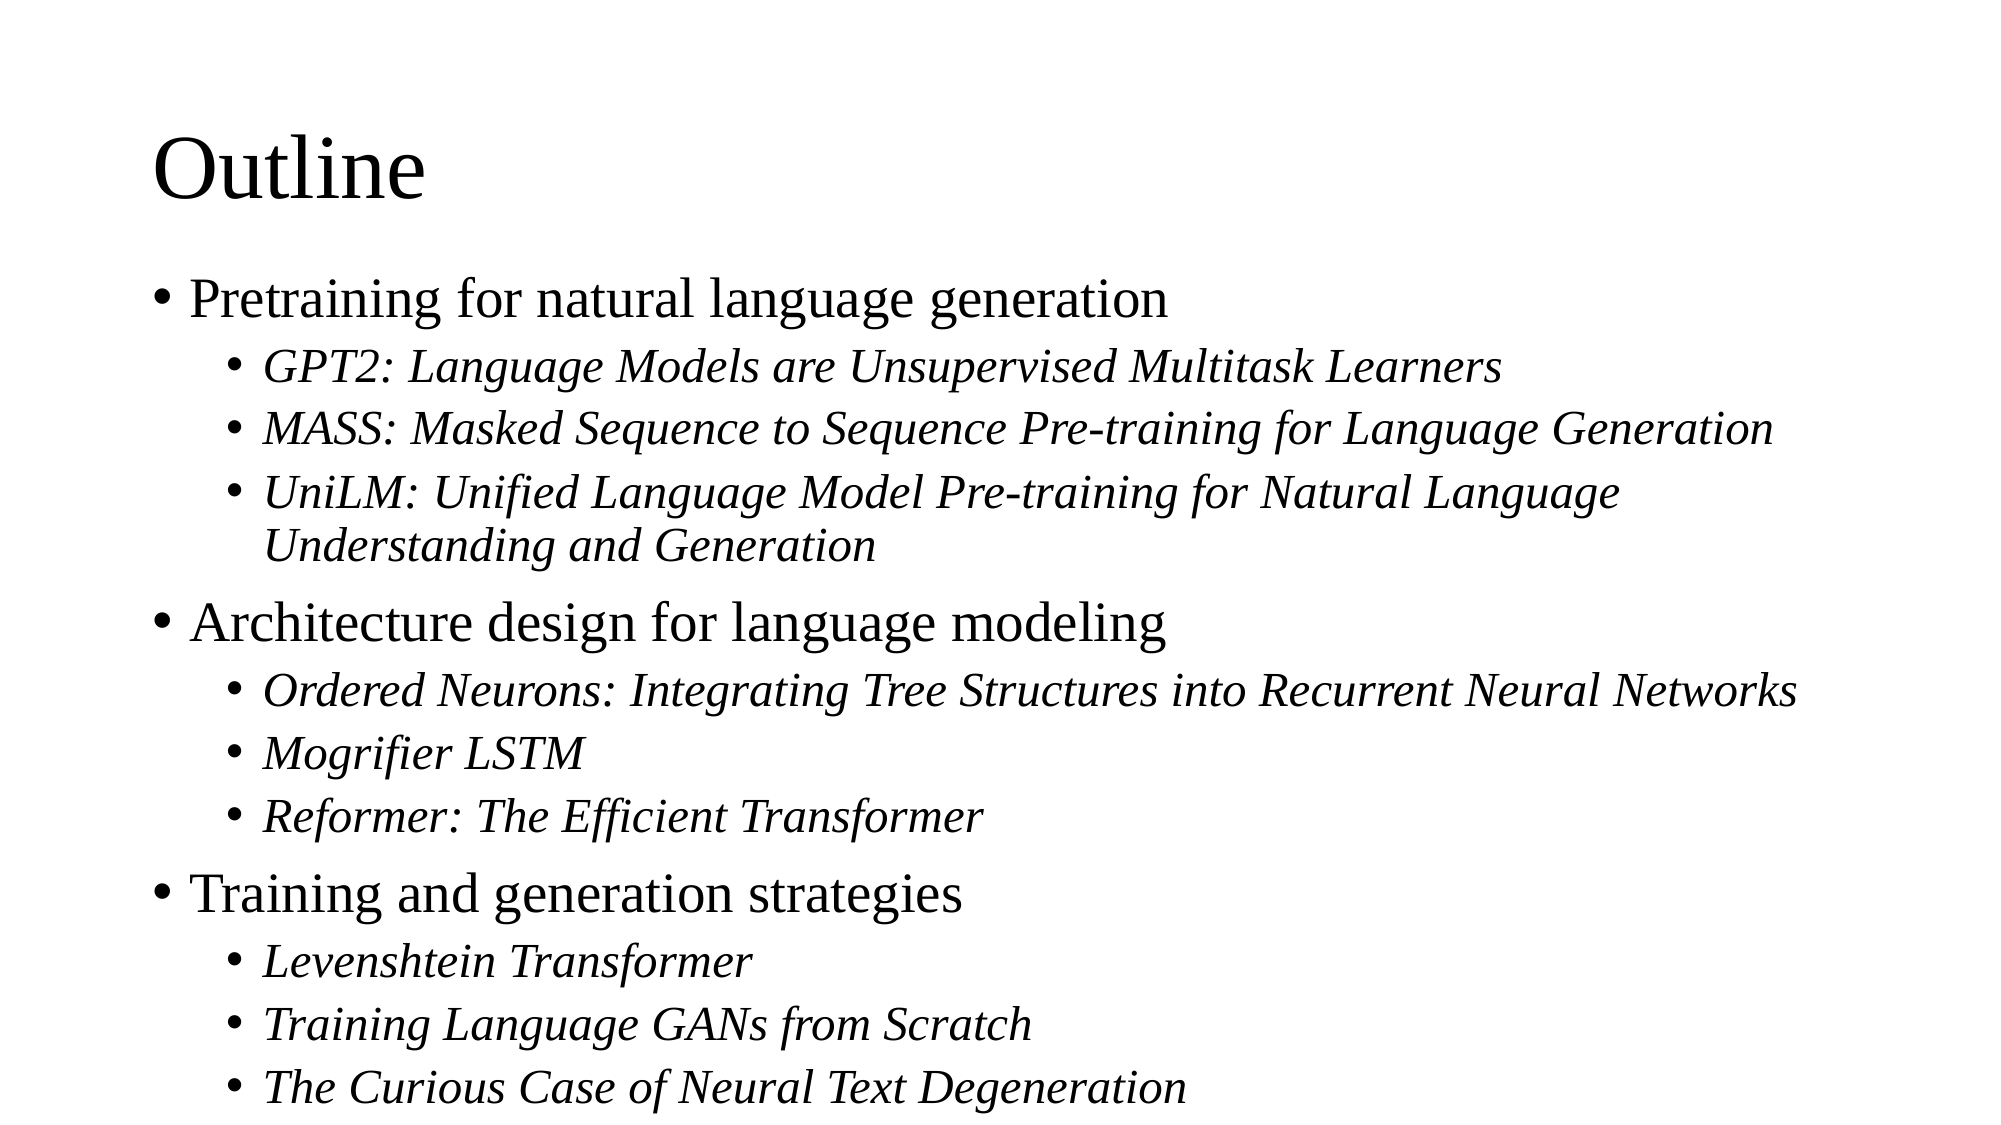

# Outline
Pretraining for natural language generation
GPT2: Language Models are Unsupervised Multitask Learners
MASS: Masked Sequence to Sequence Pre-training for Language Generation
UniLM: Unified Language Model Pre-training for Natural Language Understanding and Generation
Architecture design for language modeling
Ordered Neurons: Integrating Tree Structures into Recurrent Neural Networks
Mogrifier LSTM
Reformer: The Efficient Transformer
Training and generation strategies
Levenshtein Transformer
Training Language GANs from Scratch
The Curious Case of Neural Text Degeneration